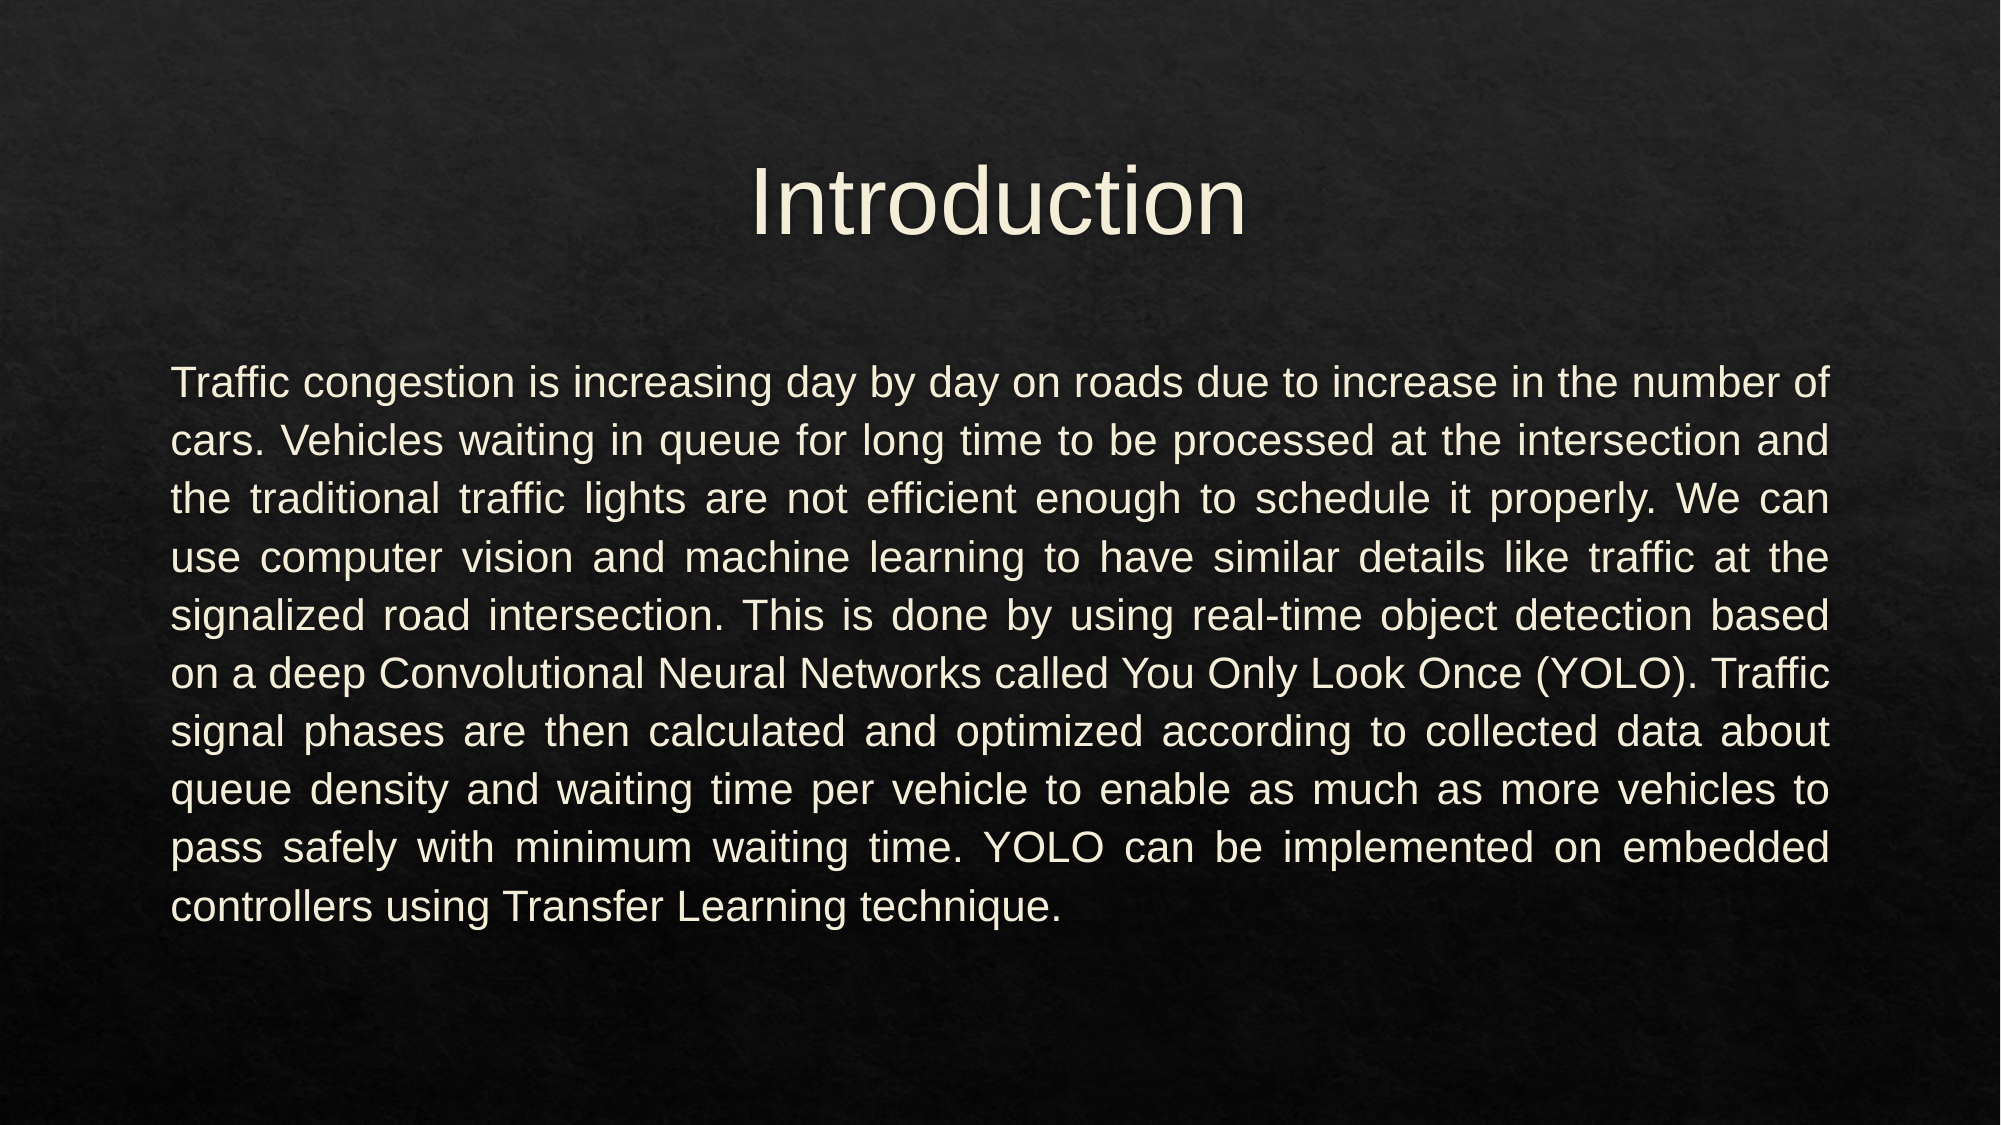

# Introduction
Traffic congestion is increasing day by day on roads due to increase in the number of cars. Vehicles waiting in queue for long time to be processed at the intersection and the traditional traffic lights are not efficient enough to schedule it properly. We can use computer vision and machine learning to have similar details like traffic at the signalized road intersection. This is done by using real-time object detection based on a deep Convolutional Neural Networks called You Only Look Once (YOLO). Traffic signal phases are then calculated and optimized according to collected data about queue density and waiting time per vehicle to enable as much as more vehicles to pass safely with minimum waiting time. YOLO can be implemented on embedded controllers using Transfer Learning technique.